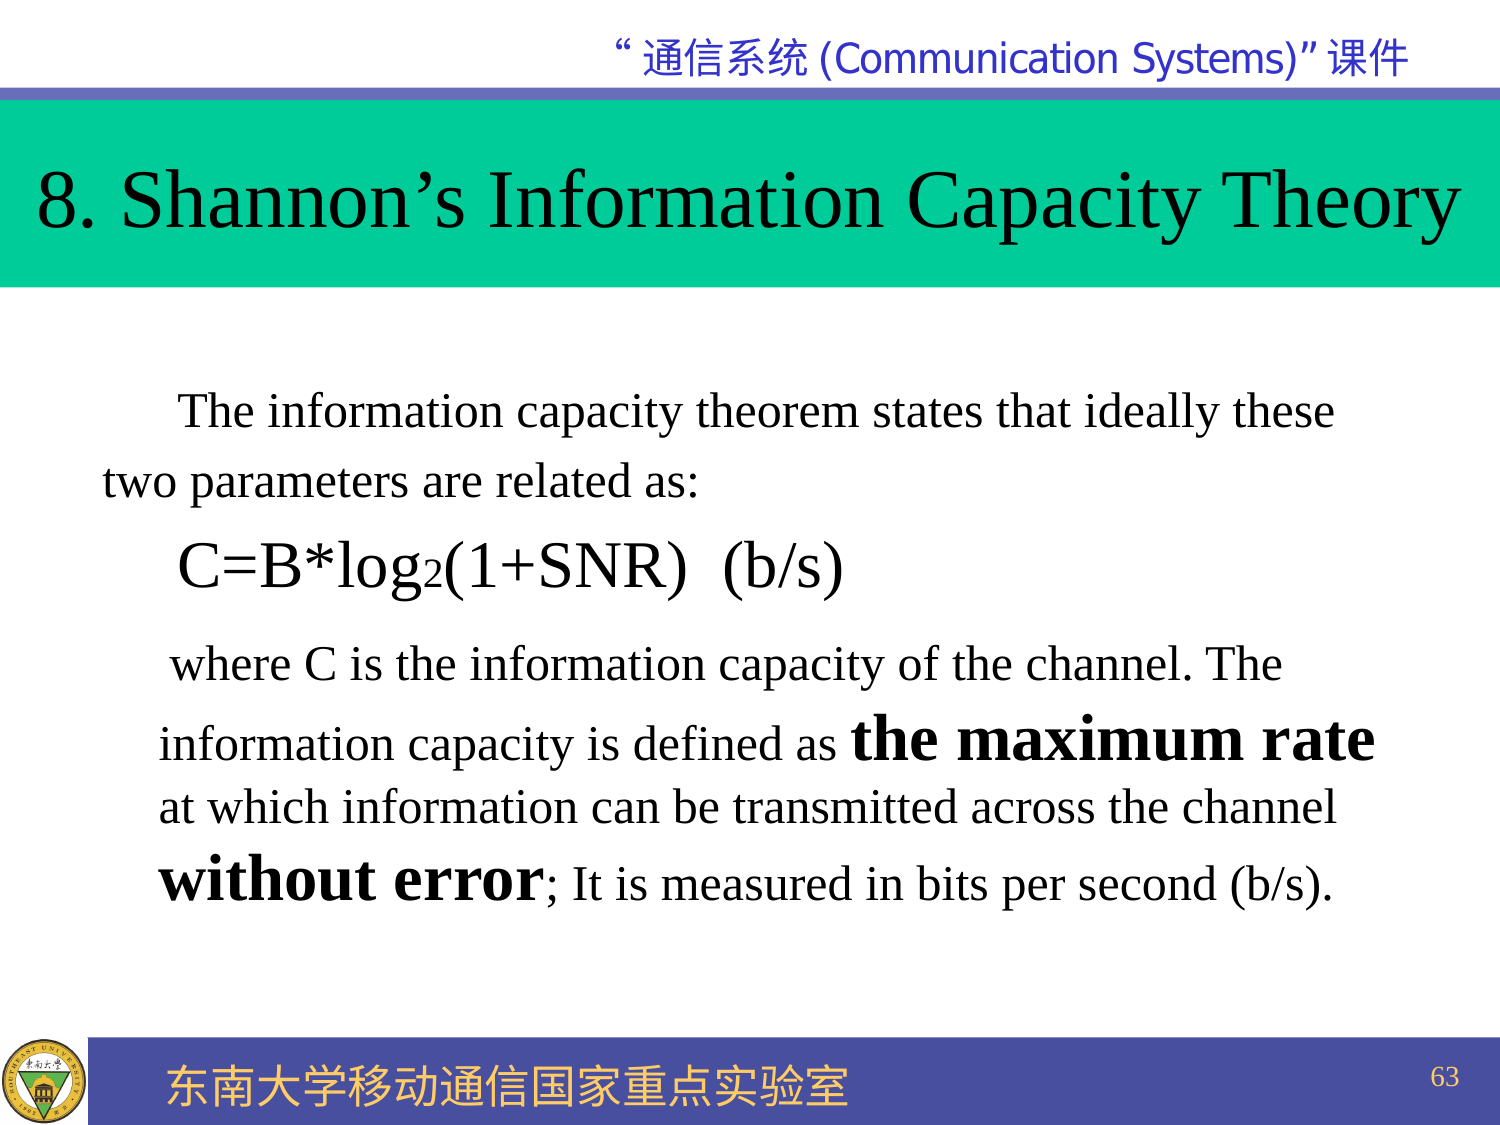

# 8. Shannon’s Information Capacity Theory

      The information capacity theorem states that ideally these
two parameters are related as:
      C=B*log2(1+SNR)  (b/s)
    where C is the information capacity of the channel. The information capacity is defined as the maximum rate at which information can be transmitted across the channel without error; It is measured in bits per second (b/s).

63